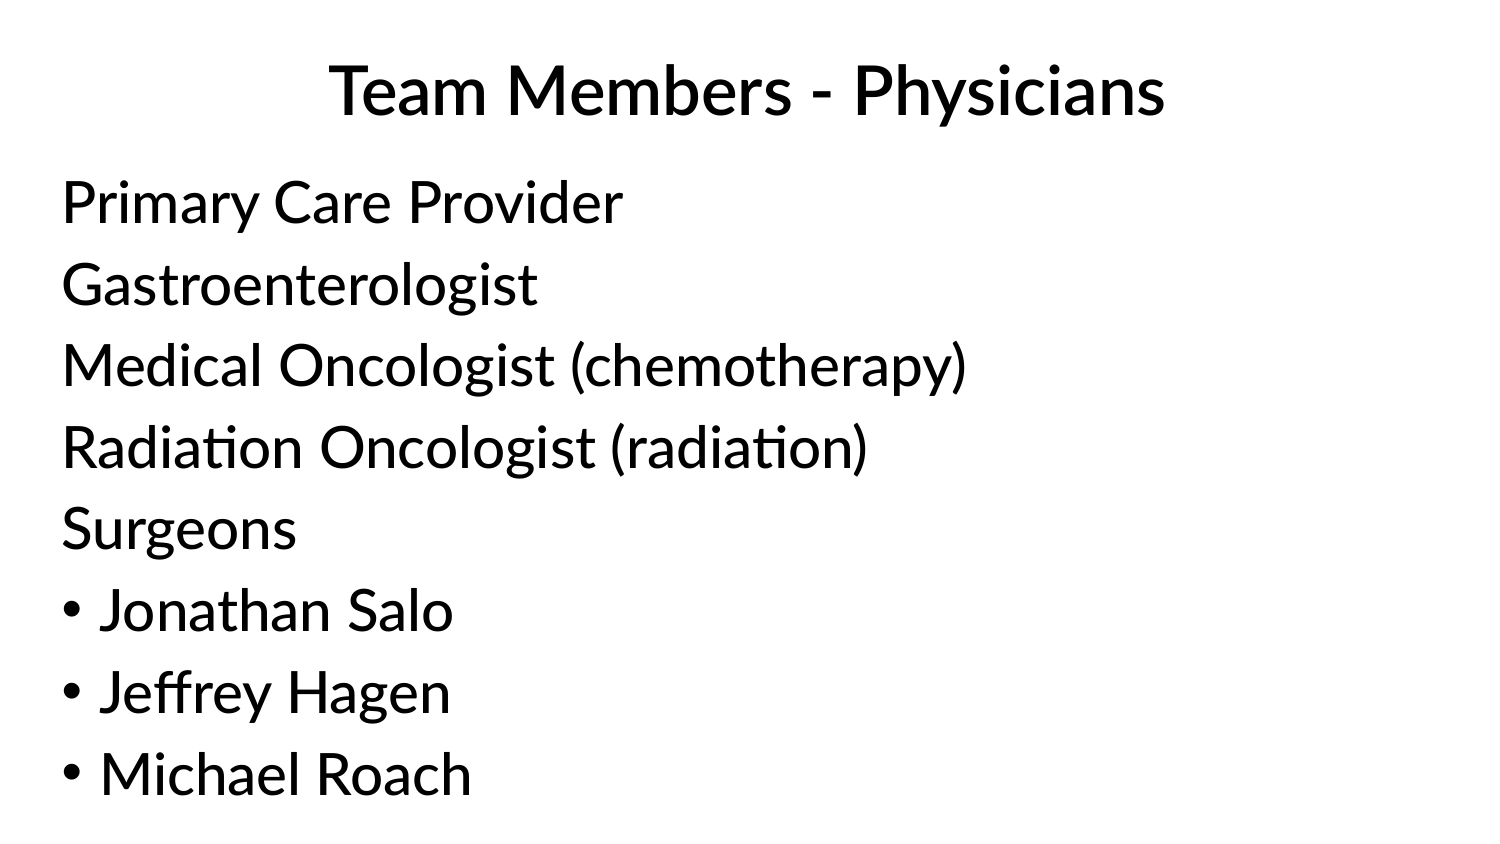

# Team Members - Physicians
Primary Care Provider
Gastroenterologist
Medical Oncologist (chemotherapy)
Radiation Oncologist (radiation)
Surgeons
Jonathan Salo
Jeffrey Hagen
Michael Roach